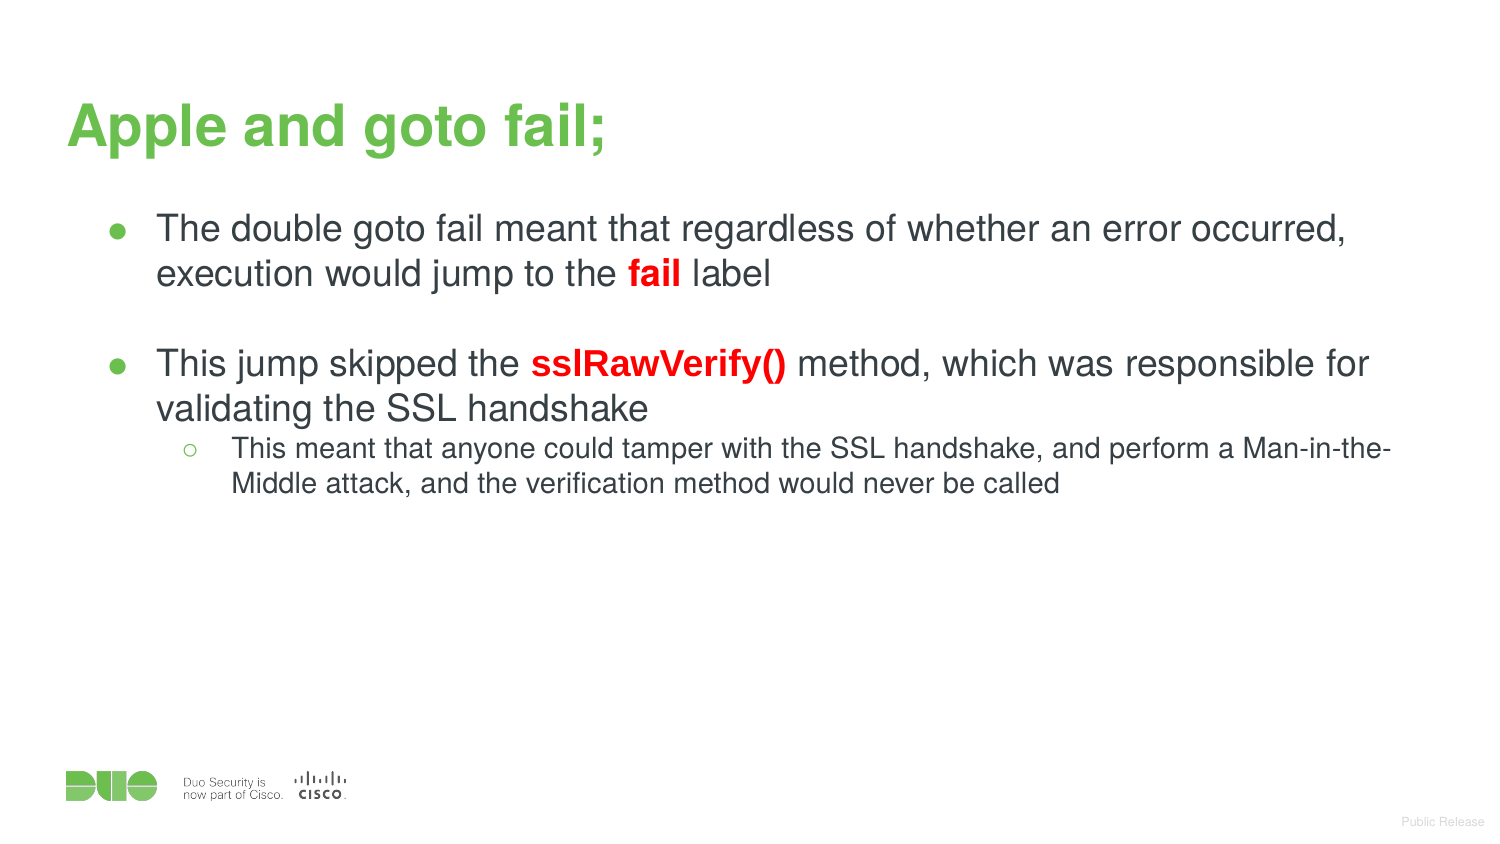

# Apple and goto fail;
The double goto fail meant that regardless of whether an error occurred, execution would jump to the fail label
This jump skipped the sslRawVerify() method, which was responsible for validating the SSL handshake
This meant that anyone could tamper with the SSL handshake, and perform a Man-in-the-Middle attack, and the verification method would never be called